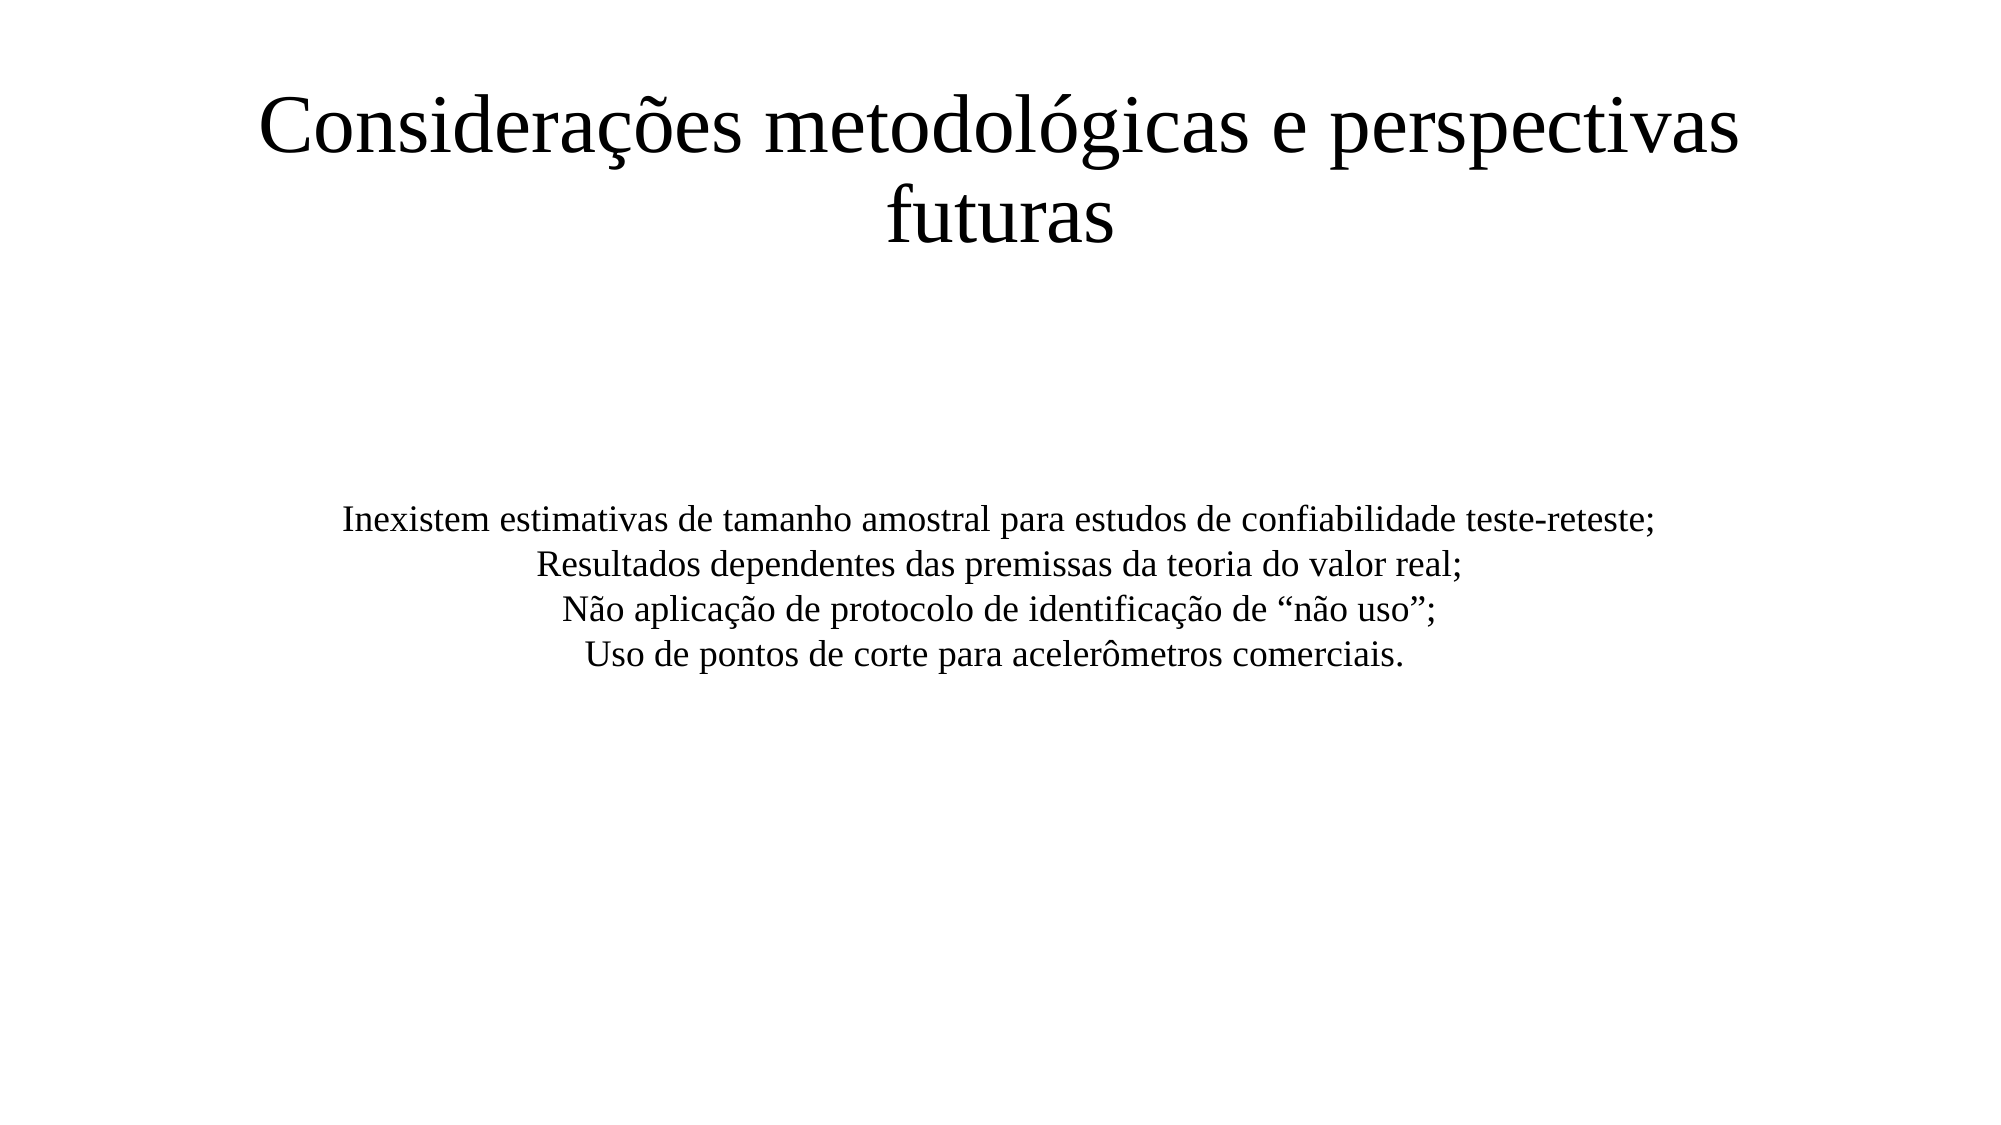

# Considerações metodológicas e perspectivas futuras
Inexistem estimativas de tamanho amostral para estudos de confiabilidade teste-reteste;
Resultados dependentes das premissas da teoria do valor real;
Não aplicação de protocolo de identificação de “não uso”;
Uso de pontos de corte para acelerômetros comerciais.